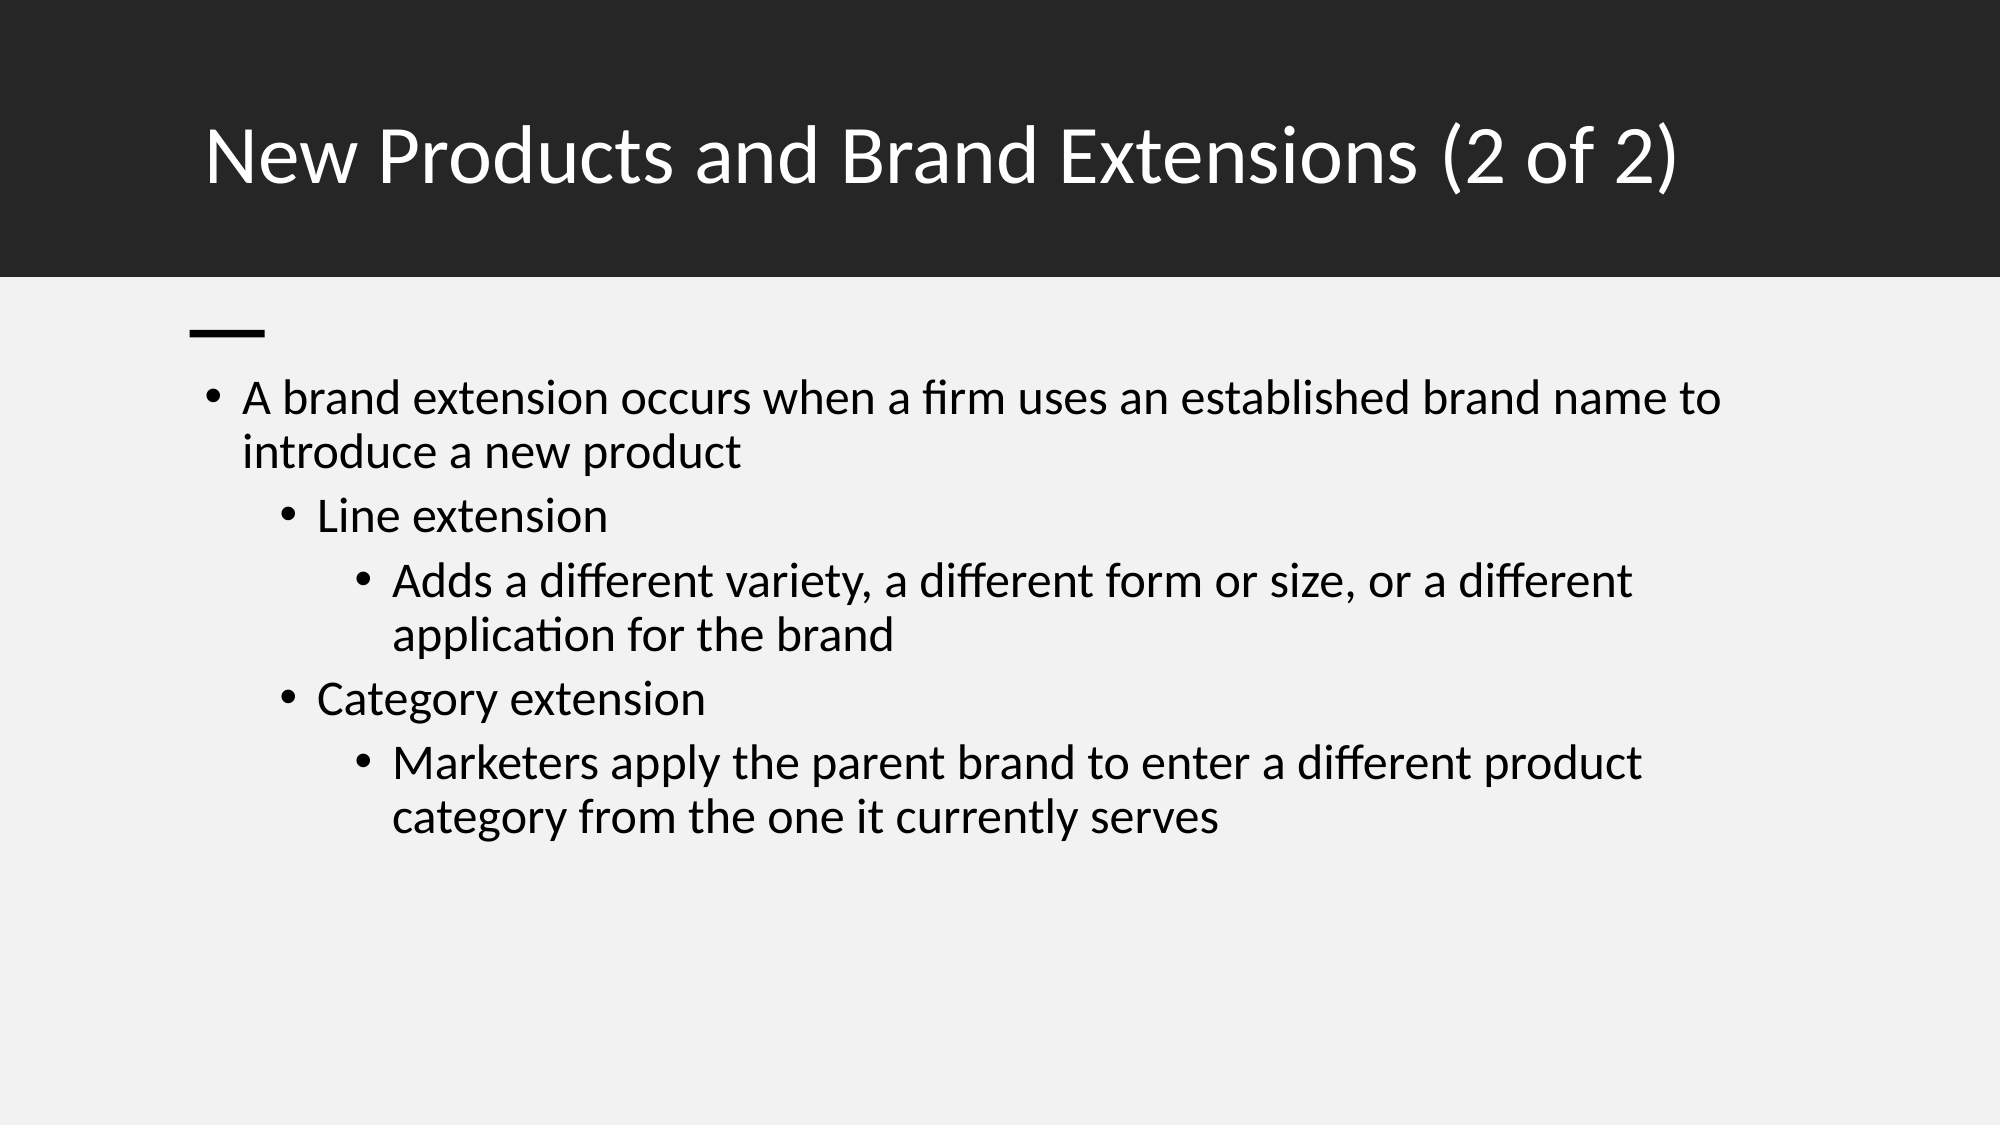

# New Products and Brand Extensions (2 of 2)

A brand extension occurs when a firm uses an established brand name to introduce a new product
Line extension
Adds a different variety, a different form or size, or a different application for the brand
Category extension
Marketers apply the parent brand to enter a different product category from the one it currently serves